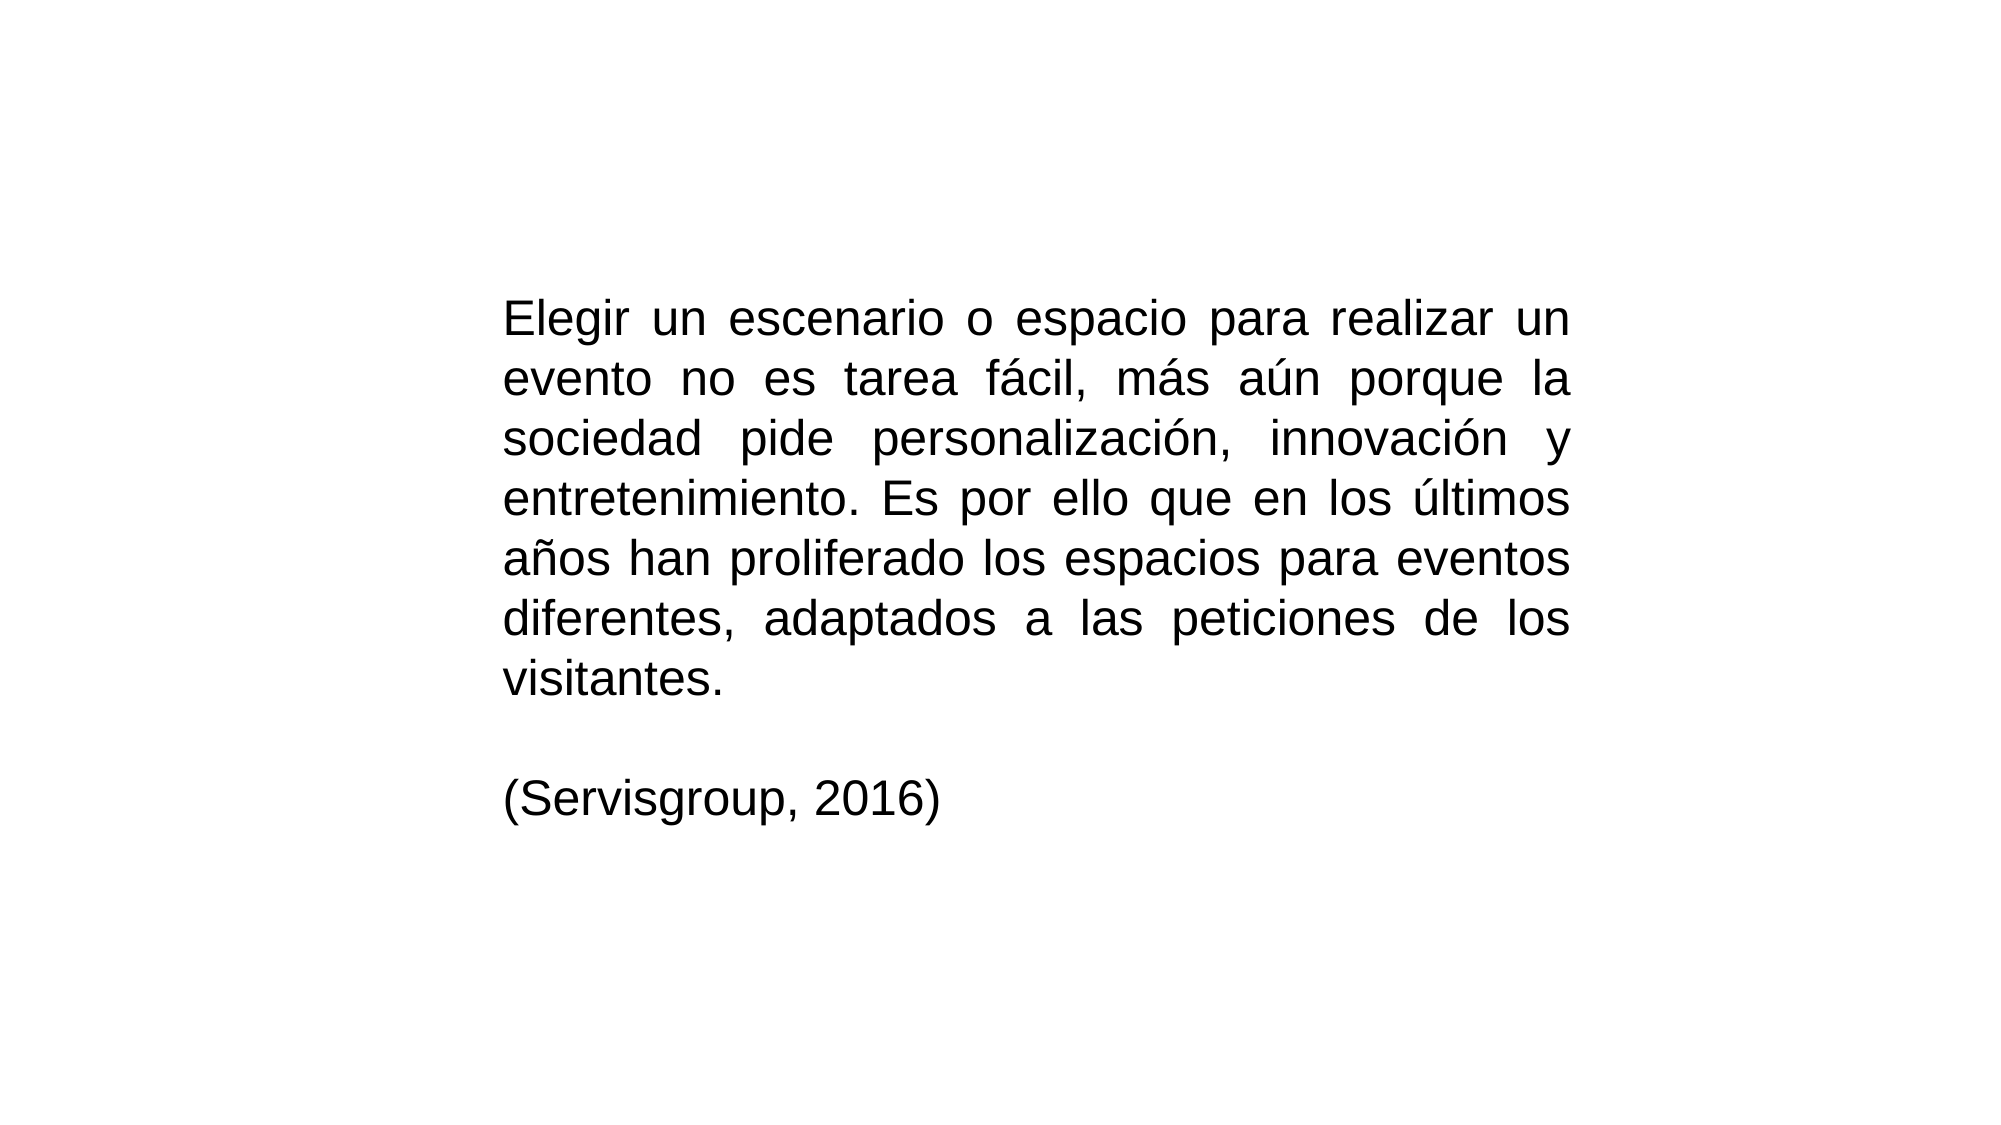

Elegir un escenario o espacio para realizar un evento no es tarea fácil, más aún porque la sociedad pide personalización, innovación y entretenimiento. Es por ello que en los últimos años han proliferado los espacios para eventos diferentes, adaptados a las peticiones de los visitantes.

(Servisgroup, 2016)